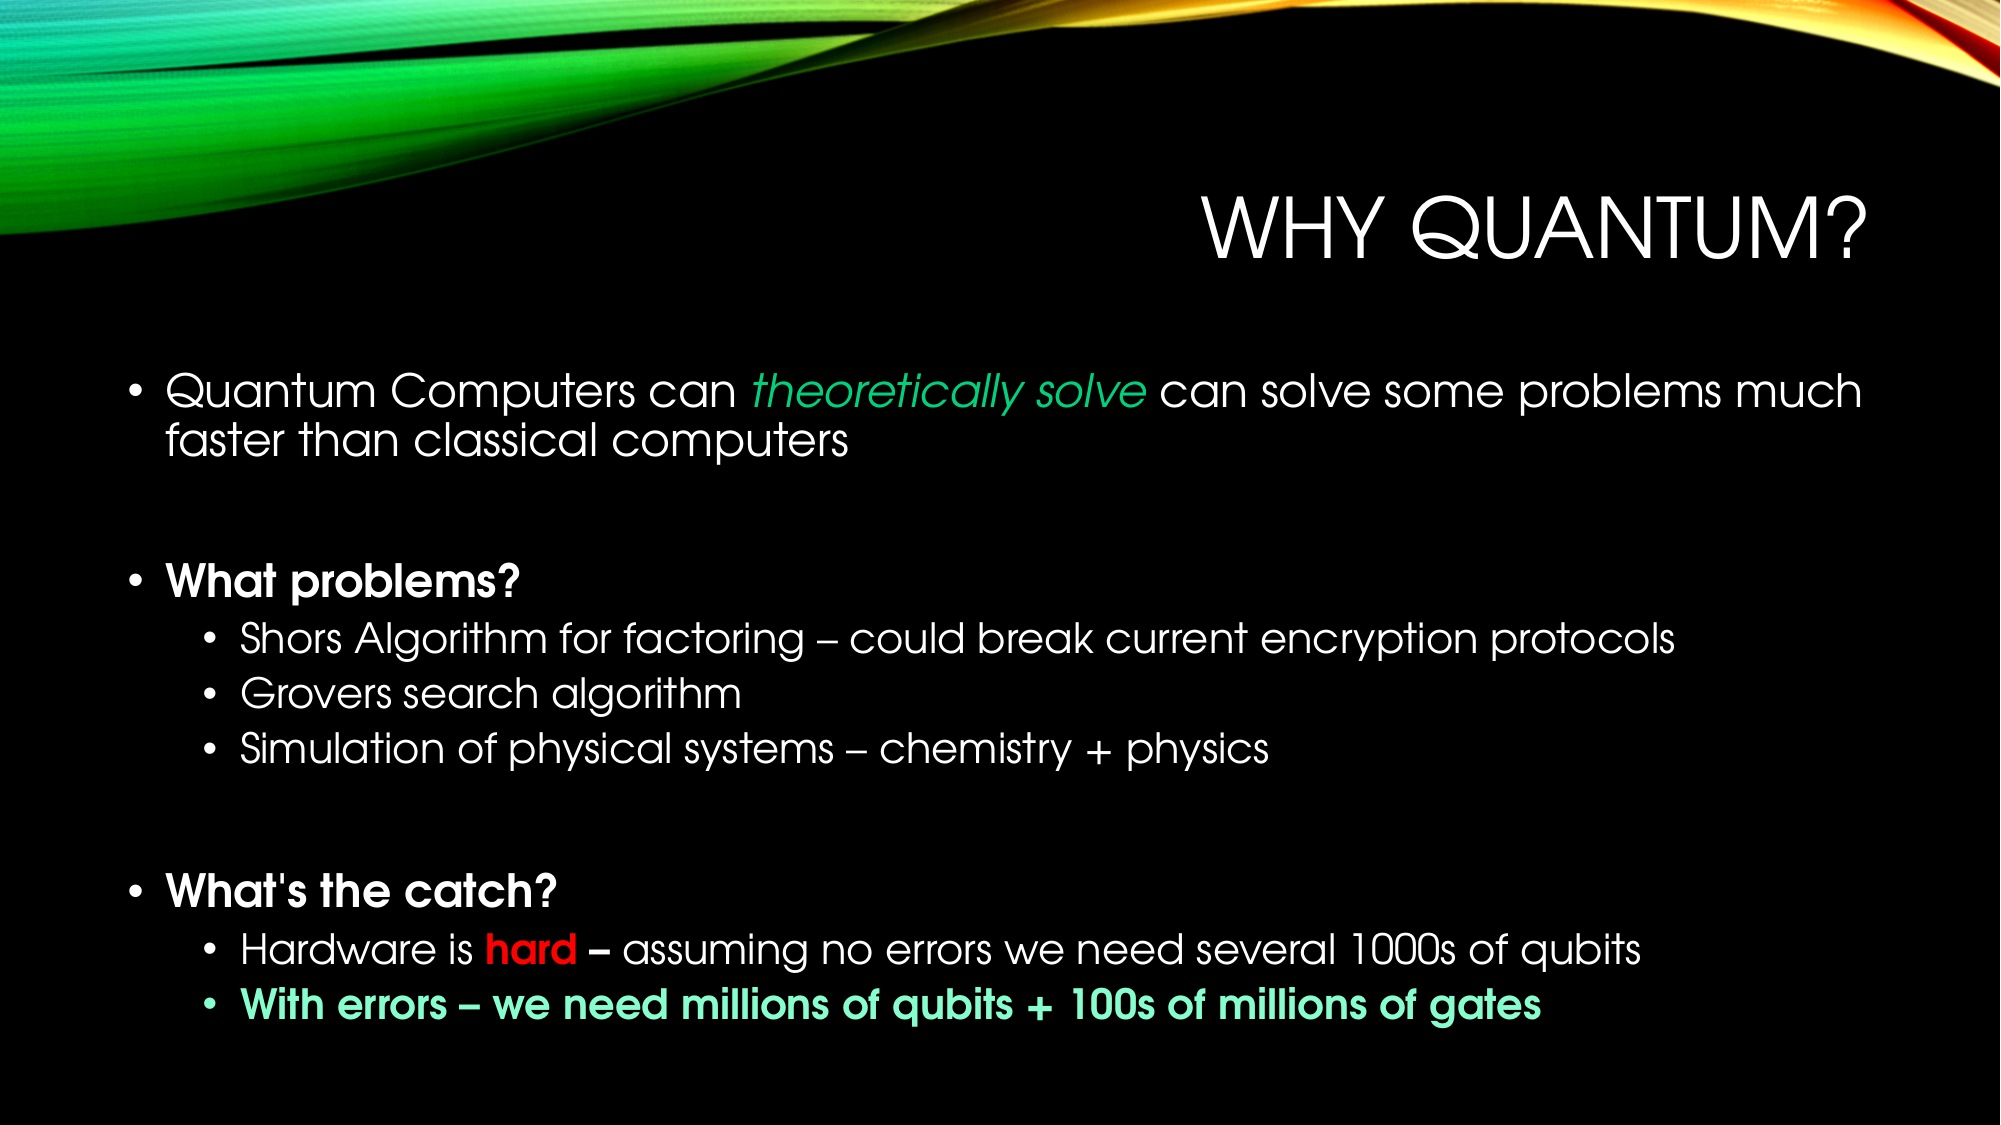

# Why quantum?
Quantum Computers can theoretically solve can solve some problems much faster than classical computers

What problems?
Shors Algorithm for factoring – could break current encryption protocols
Grovers search algorithm
Simulation of physical systems – chemistry + physics

What's the catch?
Hardware is hard – assuming no errors we need several 1000s of qubits
With errors – we need millions of qubits + 100s of millions of gates